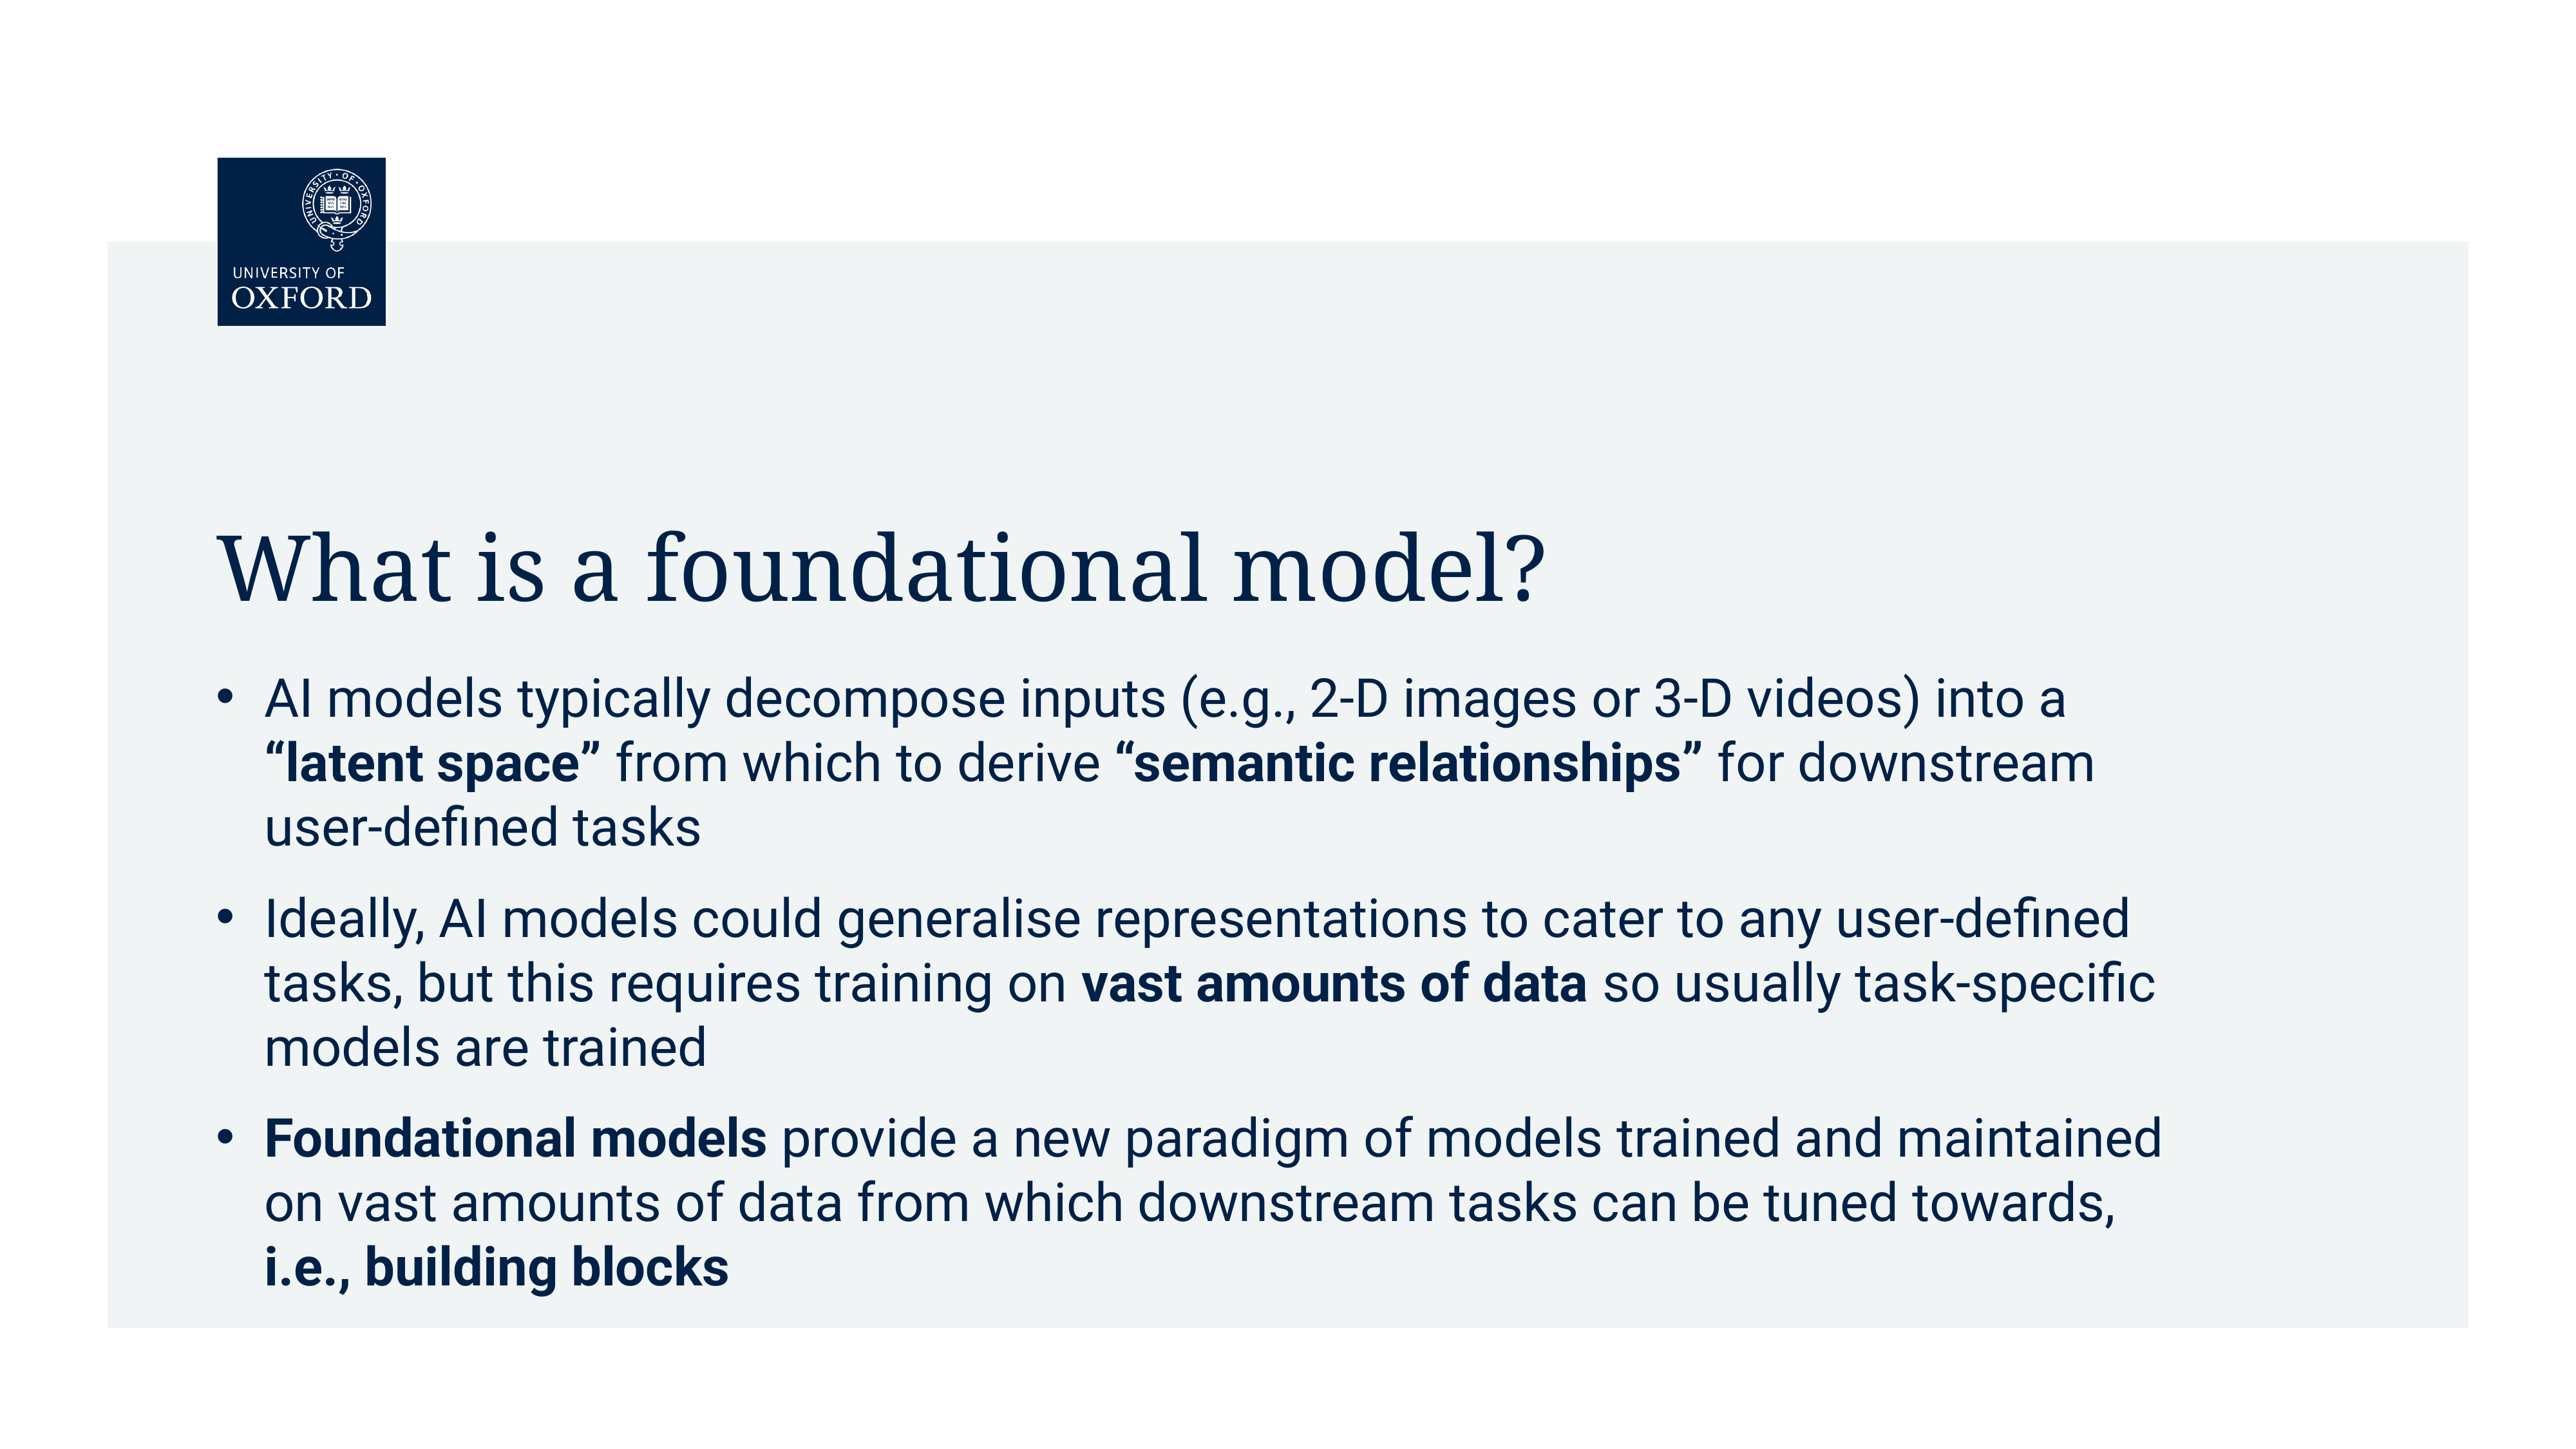

# What is a foundational model?
AI models typically decompose inputs (e.g., 2-D images or 3-D videos) into a “latent space” from which to derive “semantic relationships” for downstream user-defined tasks
Ideally, AI models could generalise representations to cater to any user-defined tasks, but this requires training on vast amounts of data so usually task-specific models are trained
Foundational models provide a new paradigm of models trained and maintained on vast amounts of data from which downstream tasks can be tuned towards, i.e., building blocks